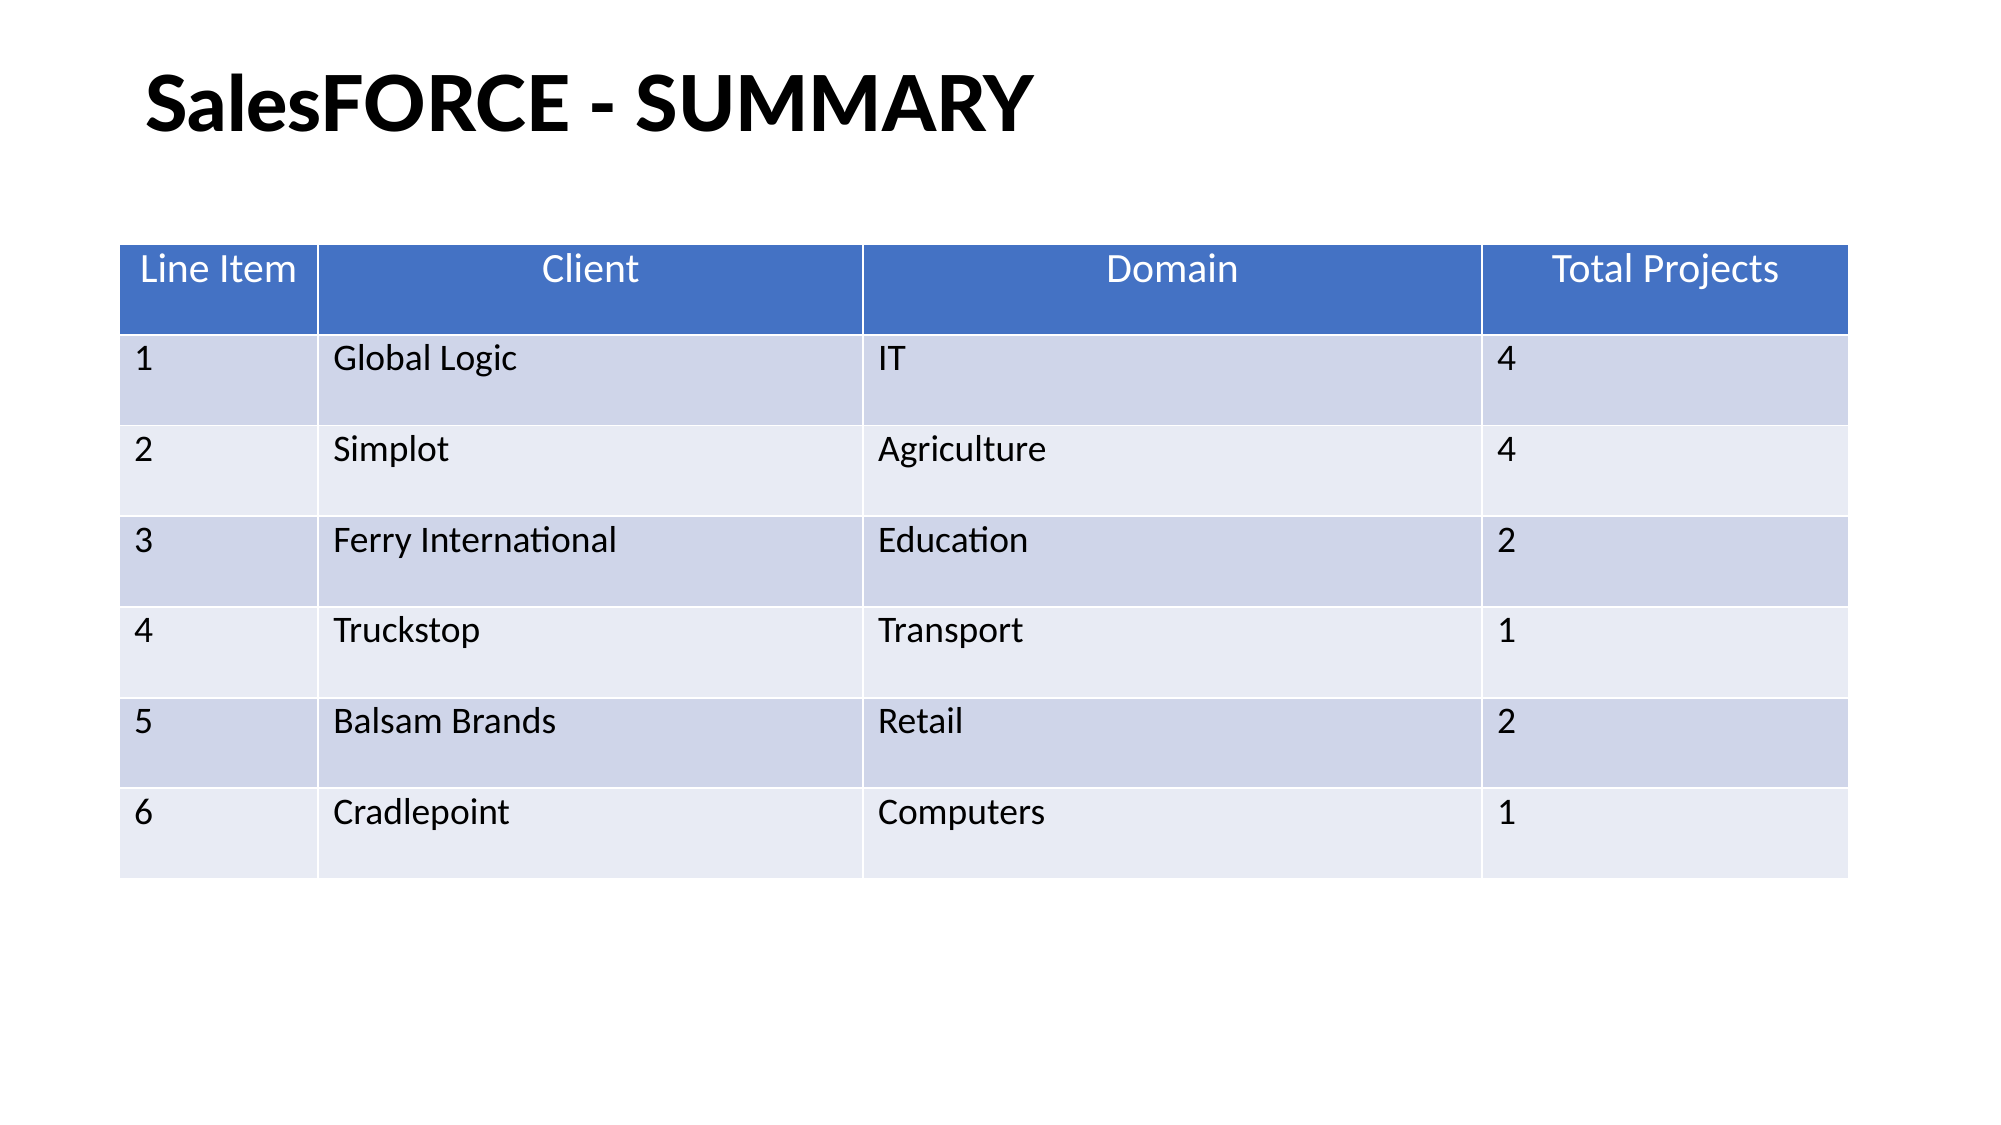

# SalesFORCE - SUMMARY
| Line Item | Client | Domain | Total Projects |
| --- | --- | --- | --- |
| 1 | Global Logic | IT | 4 |
| 2 | Simplot | Agriculture | 4 |
| 3 | Ferry International | Education | 2 |
| 4 | Truckstop | Transport | 1 |
| 5 | Balsam Brands | Retail | 2 |
| 6 | Cradlepoint | Computers | 1 |